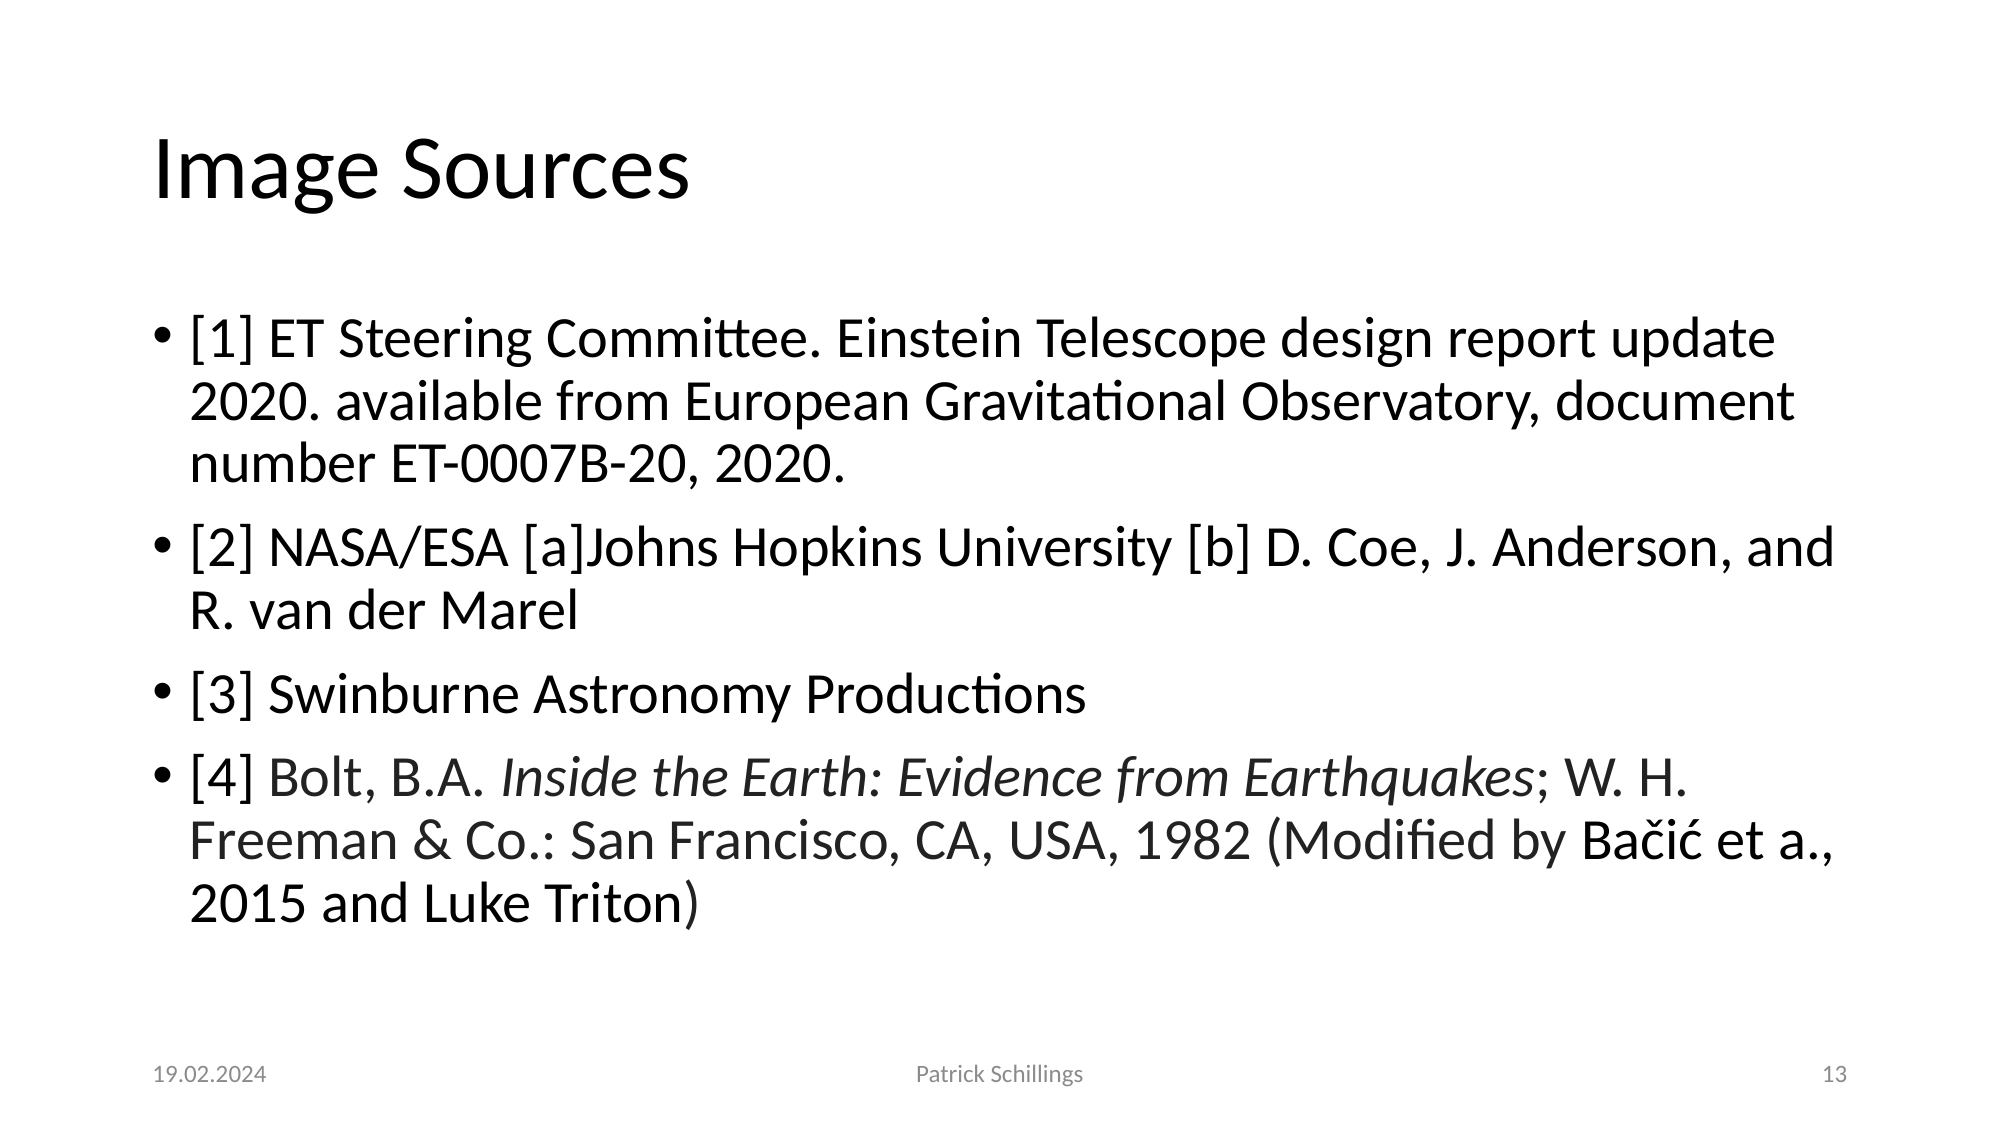

# Image Sources
[1] ET Steering Committee. Einstein Telescope design report update 2020. available from European Gravitational Observatory, document number ET-0007B-20, 2020.
[2] NASA/ESA [a]Johns Hopkins University [b] D. Coe, J. Anderson, and R. van der Marel
[3] Swinburne Astronomy Productions
[4] Bolt, B.A. Inside the Earth: Evidence from Earthquakes; W. H. Freeman & Co.: San Francisco, CA, USA, 1982 (Modified by Bačić et a., 2015 and Luke Triton)
19.02.2024
Patrick Schillings
13